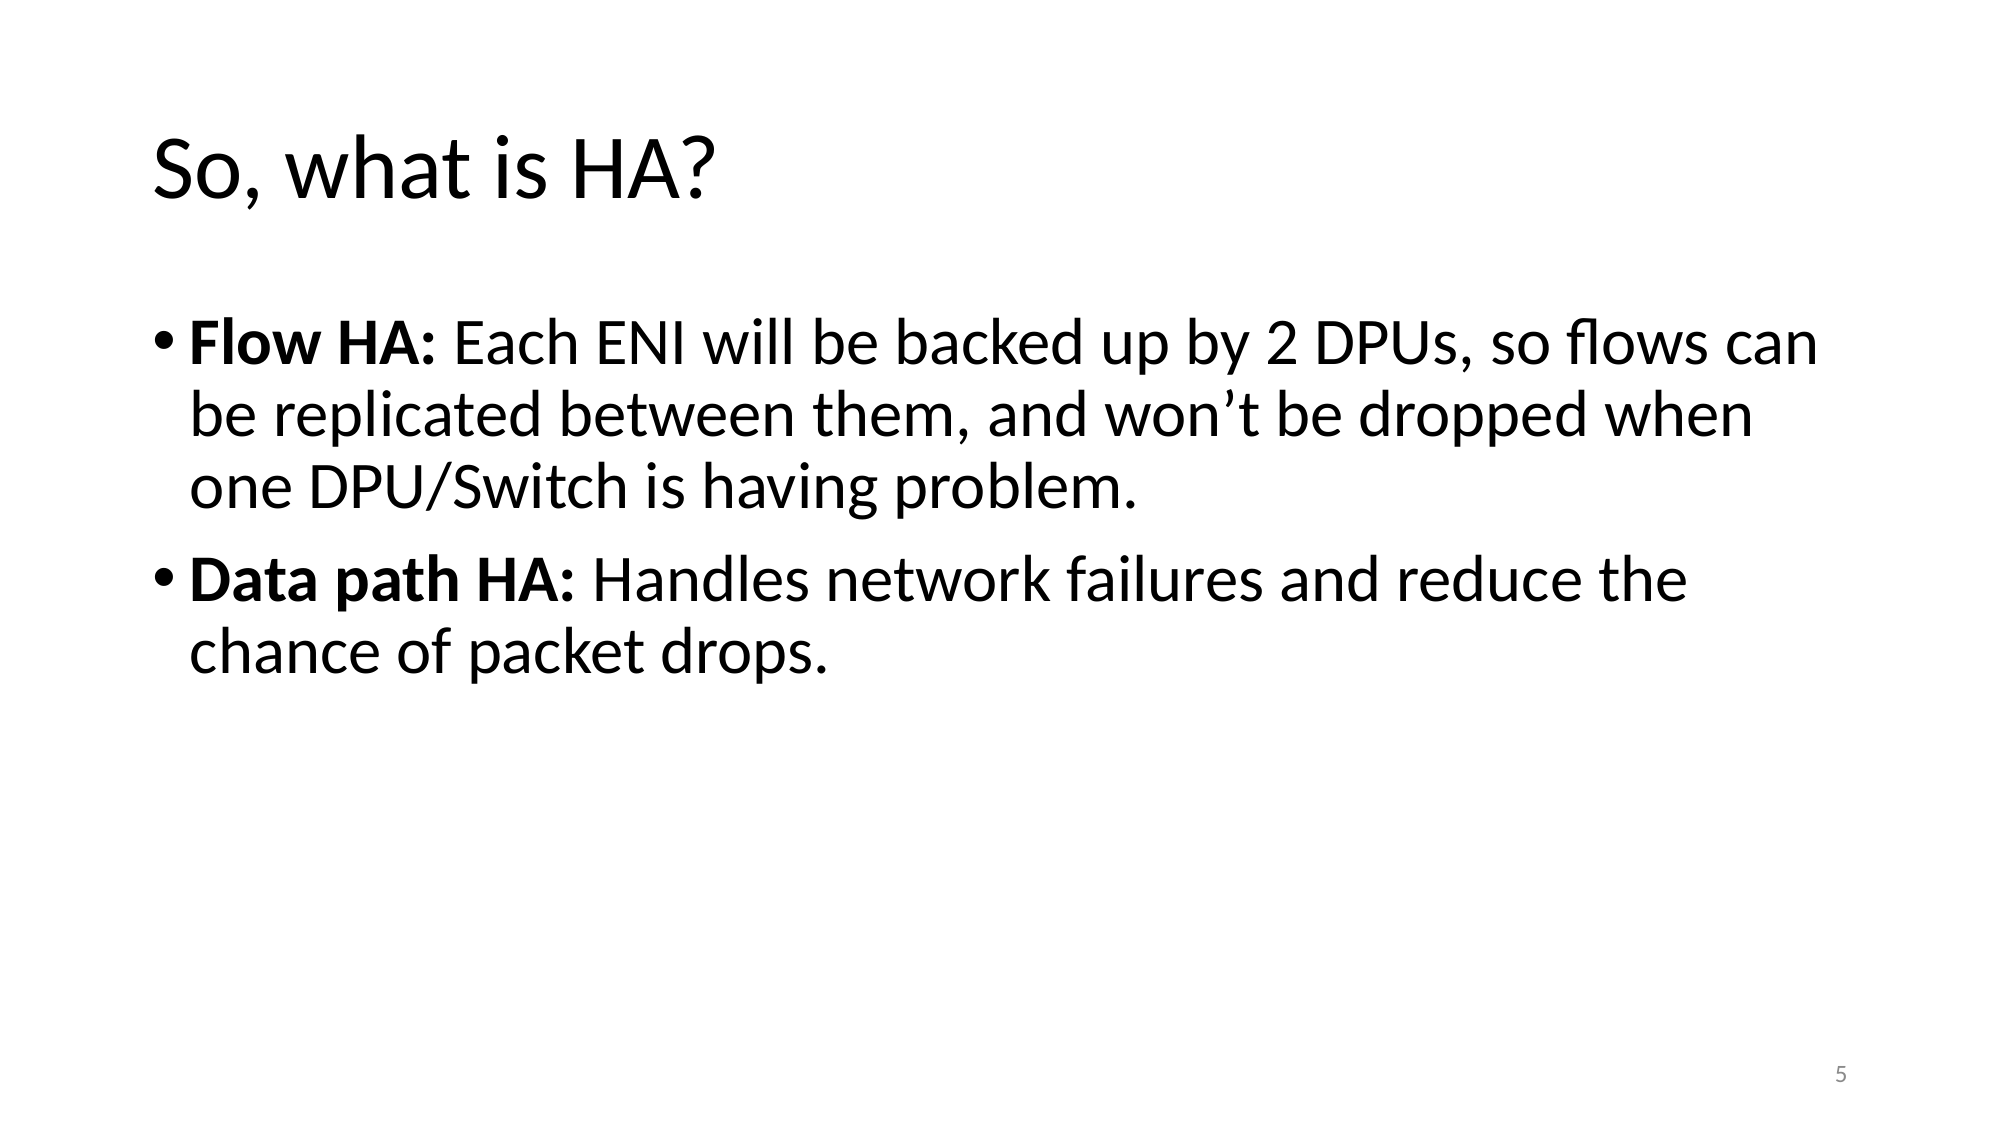

# So, what is HA?
Flow HA: Each ENI will be backed up by 2 DPUs, so flows can be replicated between them, and won’t be dropped when one DPU/Switch is having problem.
Data path HA: Handles network failures and reduce the chance of packet drops.
5